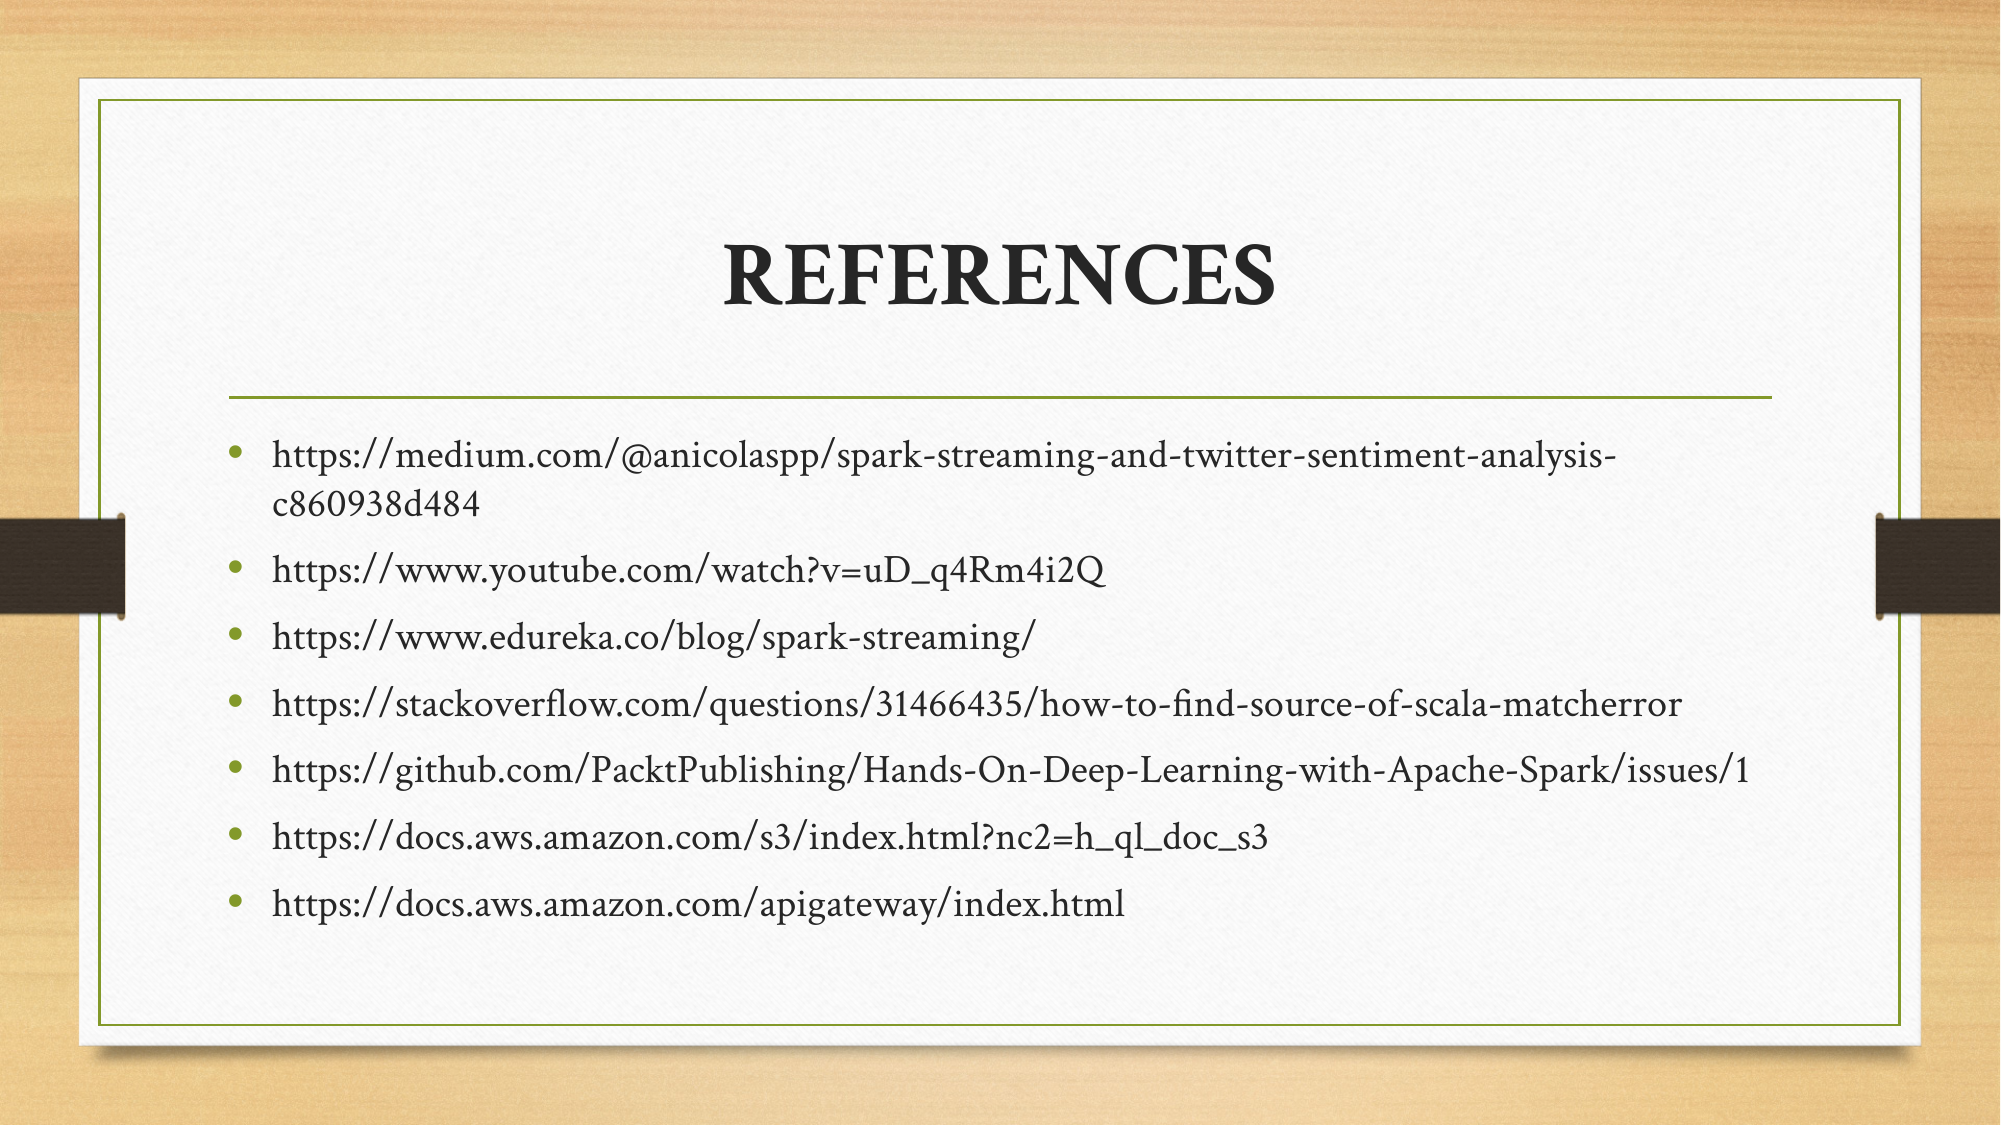

# REFERENCES
https://medium.com/@anicolaspp/spark-streaming-and-twitter-sentiment-analysis-c860938d484
https://www.youtube.com/watch?v=uD_q4Rm4i2Q
https://www.edureka.co/blog/spark-streaming/
https://stackoverflow.com/questions/31466435/how-to-find-source-of-scala-matcherror
https://github.com/PacktPublishing/Hands-On-Deep-Learning-with-Apache-Spark/issues/1
https://docs.aws.amazon.com/s3/index.html?nc2=h_ql_doc_s3
https://docs.aws.amazon.com/apigateway/index.html